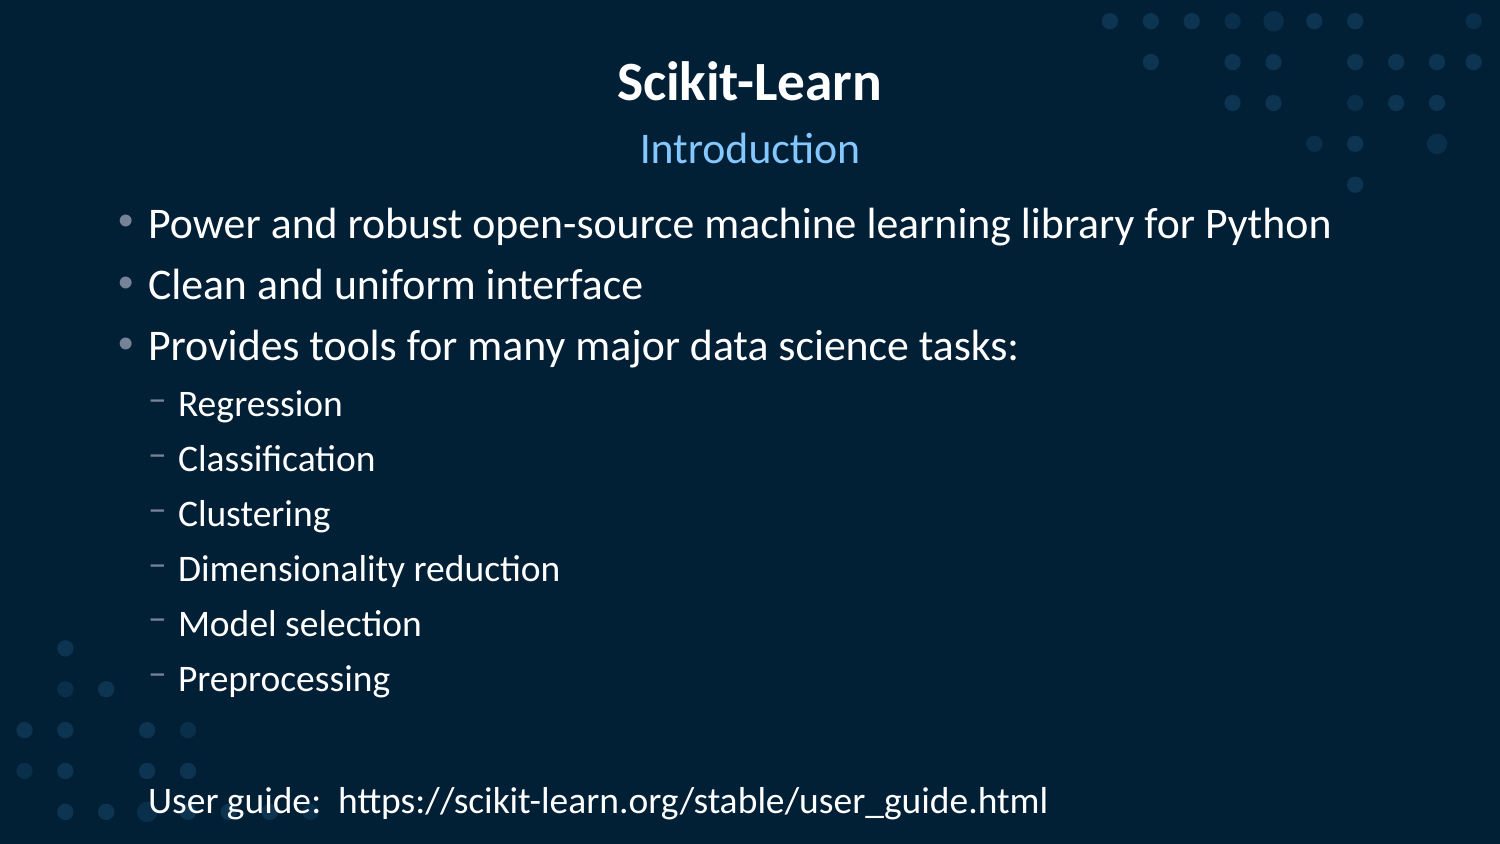

# Scikit-Learn
Introduction
Power and robust open-source machine learning library for Python
Clean and uniform interface
Provides tools for many major data science tasks:
Regression
Classification
Clustering
Dimensionality reduction
Model selection
Preprocessing

User guide:  https://scikit-learn.org/stable/user_guide.html